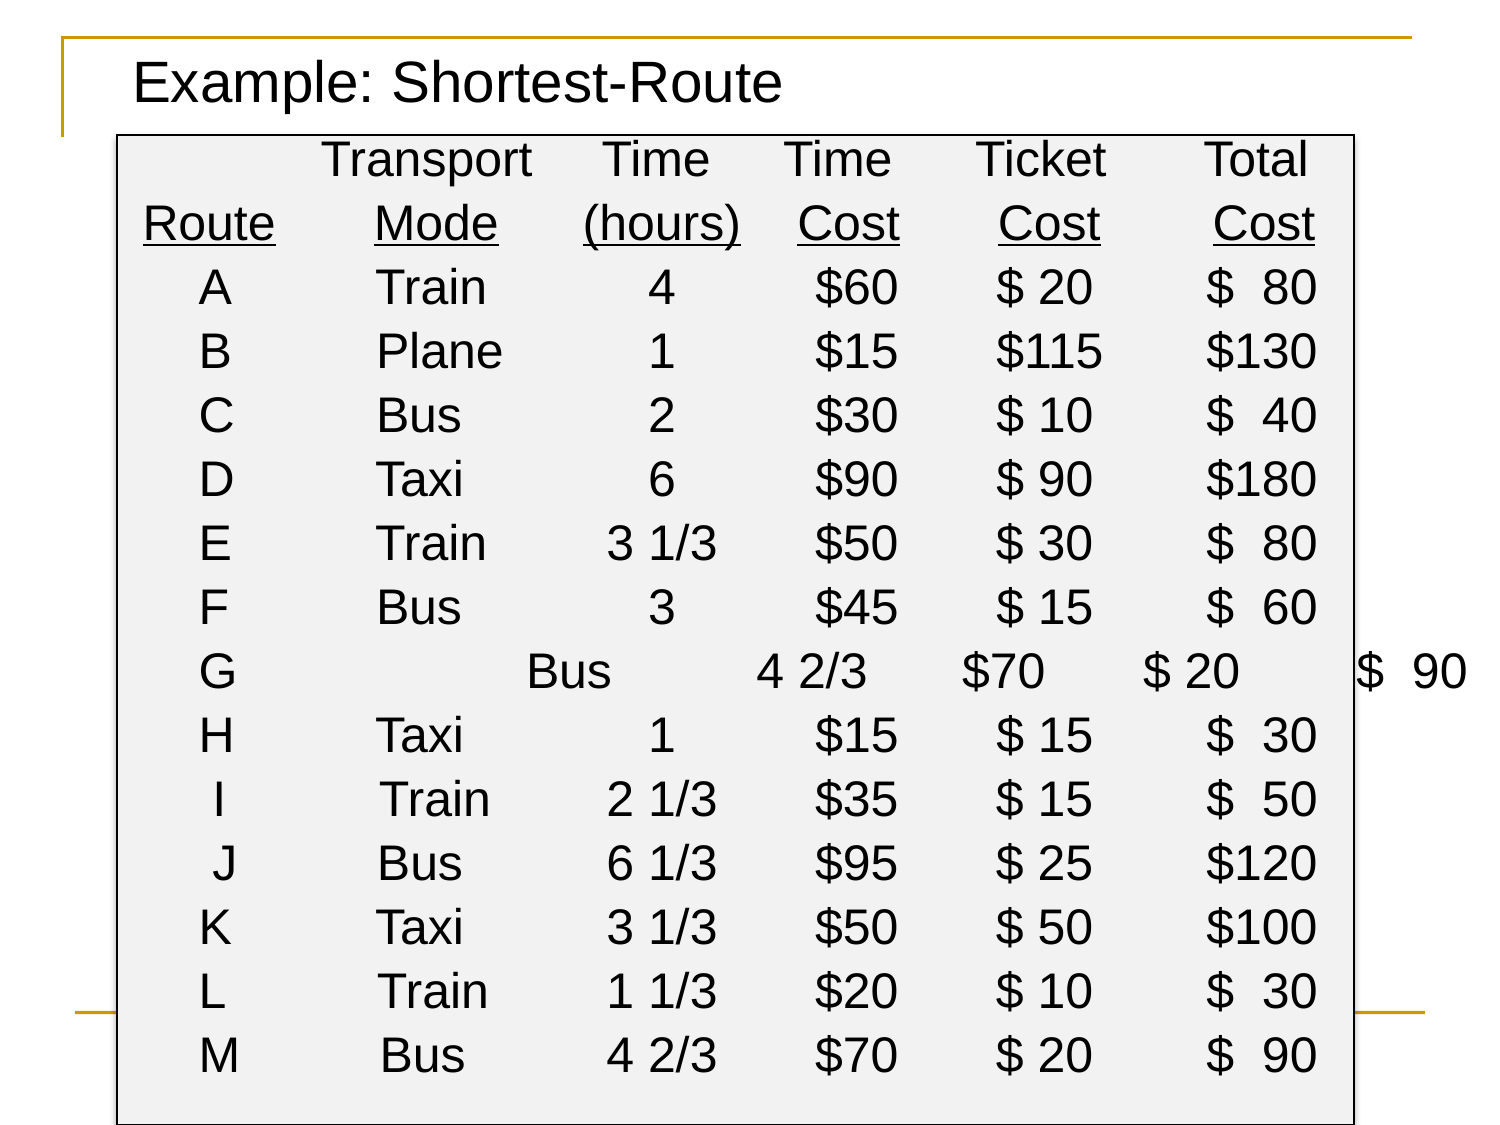

Example: Shortest-Route
 	  Transport     Time	   Time      Ticket       Total
Route       Mode      (hours)    Cost       Cost        Cost
    A    	      Train 	    4          $60       $ 20	 $  80
    B    	      Plane   	    1          $15       $115	 $130
    C   	      Bus     	    2          $30       $ 10	 $  40
    D  	      Taxi    	    6          $90       $ 90	 $180
    E 	      Train       	 3 1/3       $50       $ 30	 $  80
    F 	      Bus       	    3          $45       $ 15	 $  60
    G    	      Bus         	 4 2/3	     $70       $ 20	 $  90
    H    	      Taxi       	    1          $15       $ 15	 $  30
     I           Train     	 2 1/3       $35       $ 15	 $  50
     J          Bus     	 6 1/3       $95       $ 25	 $120
    K   	      Taxi     	 3 1/3       $50       $ 50	 $100
    L           Train  	 1 1/3       $20       $ 10	 $  30
    M          Bus      	 4 2/3       $70       $ 20	 $  90